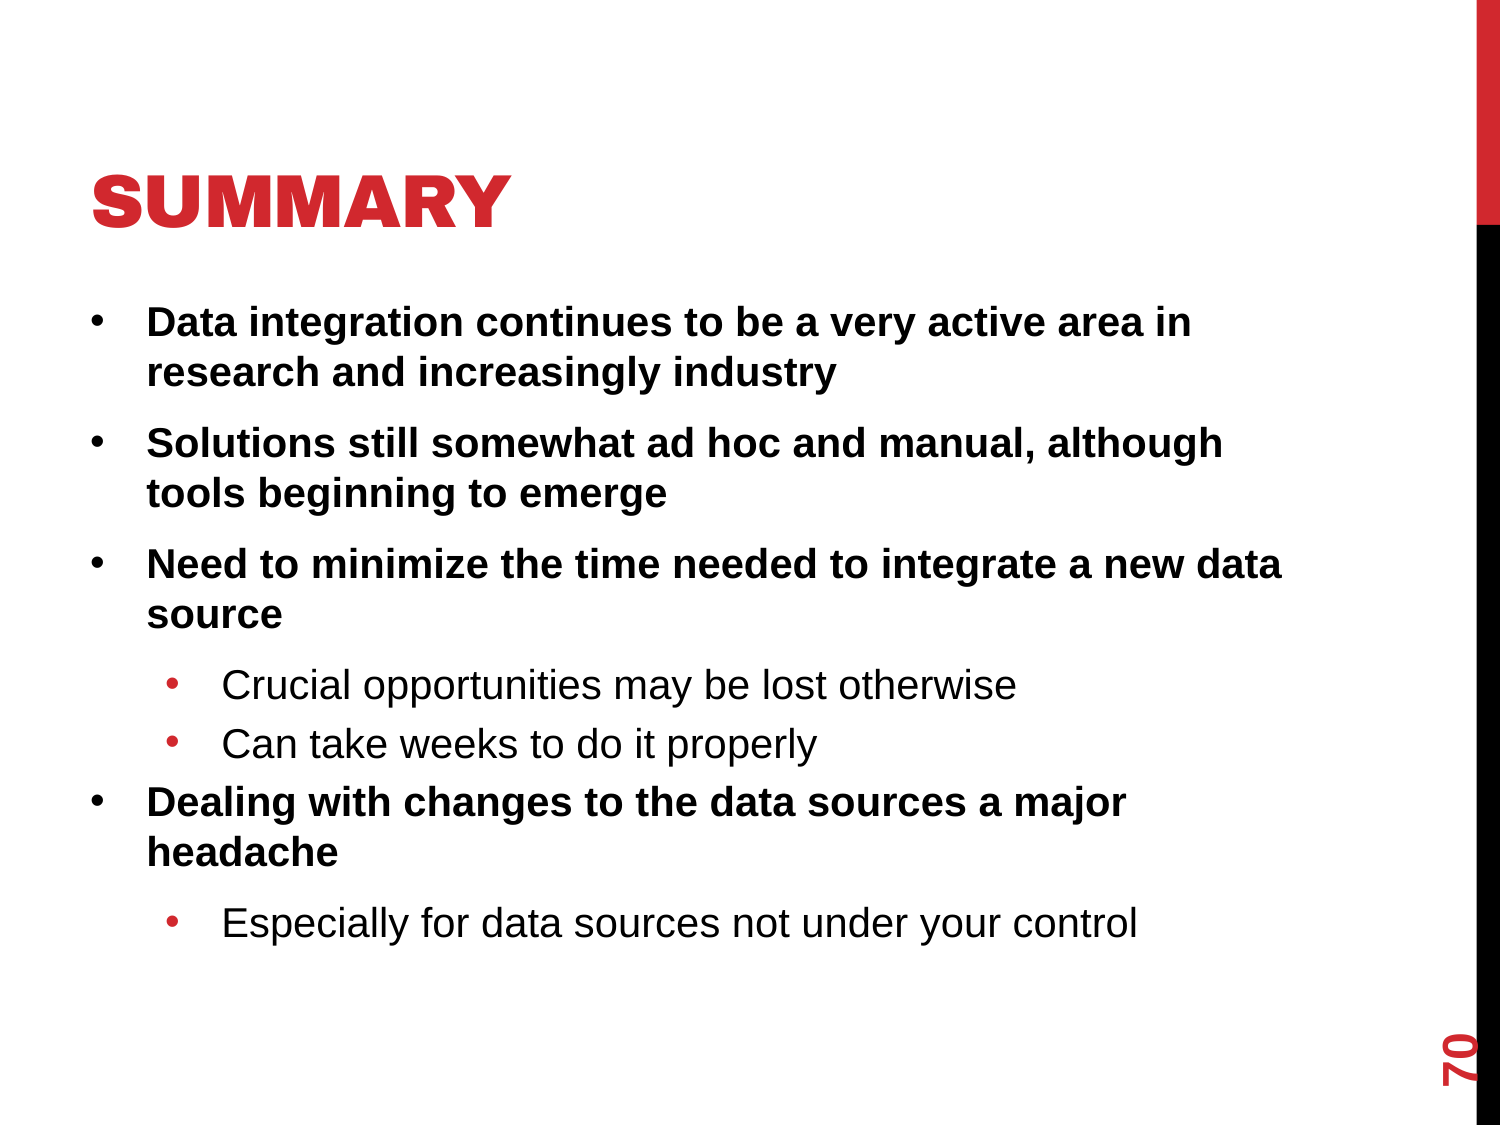

# summary
Data integration continues to be a very active area in research and increasingly industry
Solutions still somewhat ad hoc and manual, although tools beginning to emerge
Need to minimize the time needed to integrate a new data source
Crucial opportunities may be lost otherwise
Can take weeks to do it properly
Dealing with changes to the data sources a major headache
Especially for data sources not under your control
70